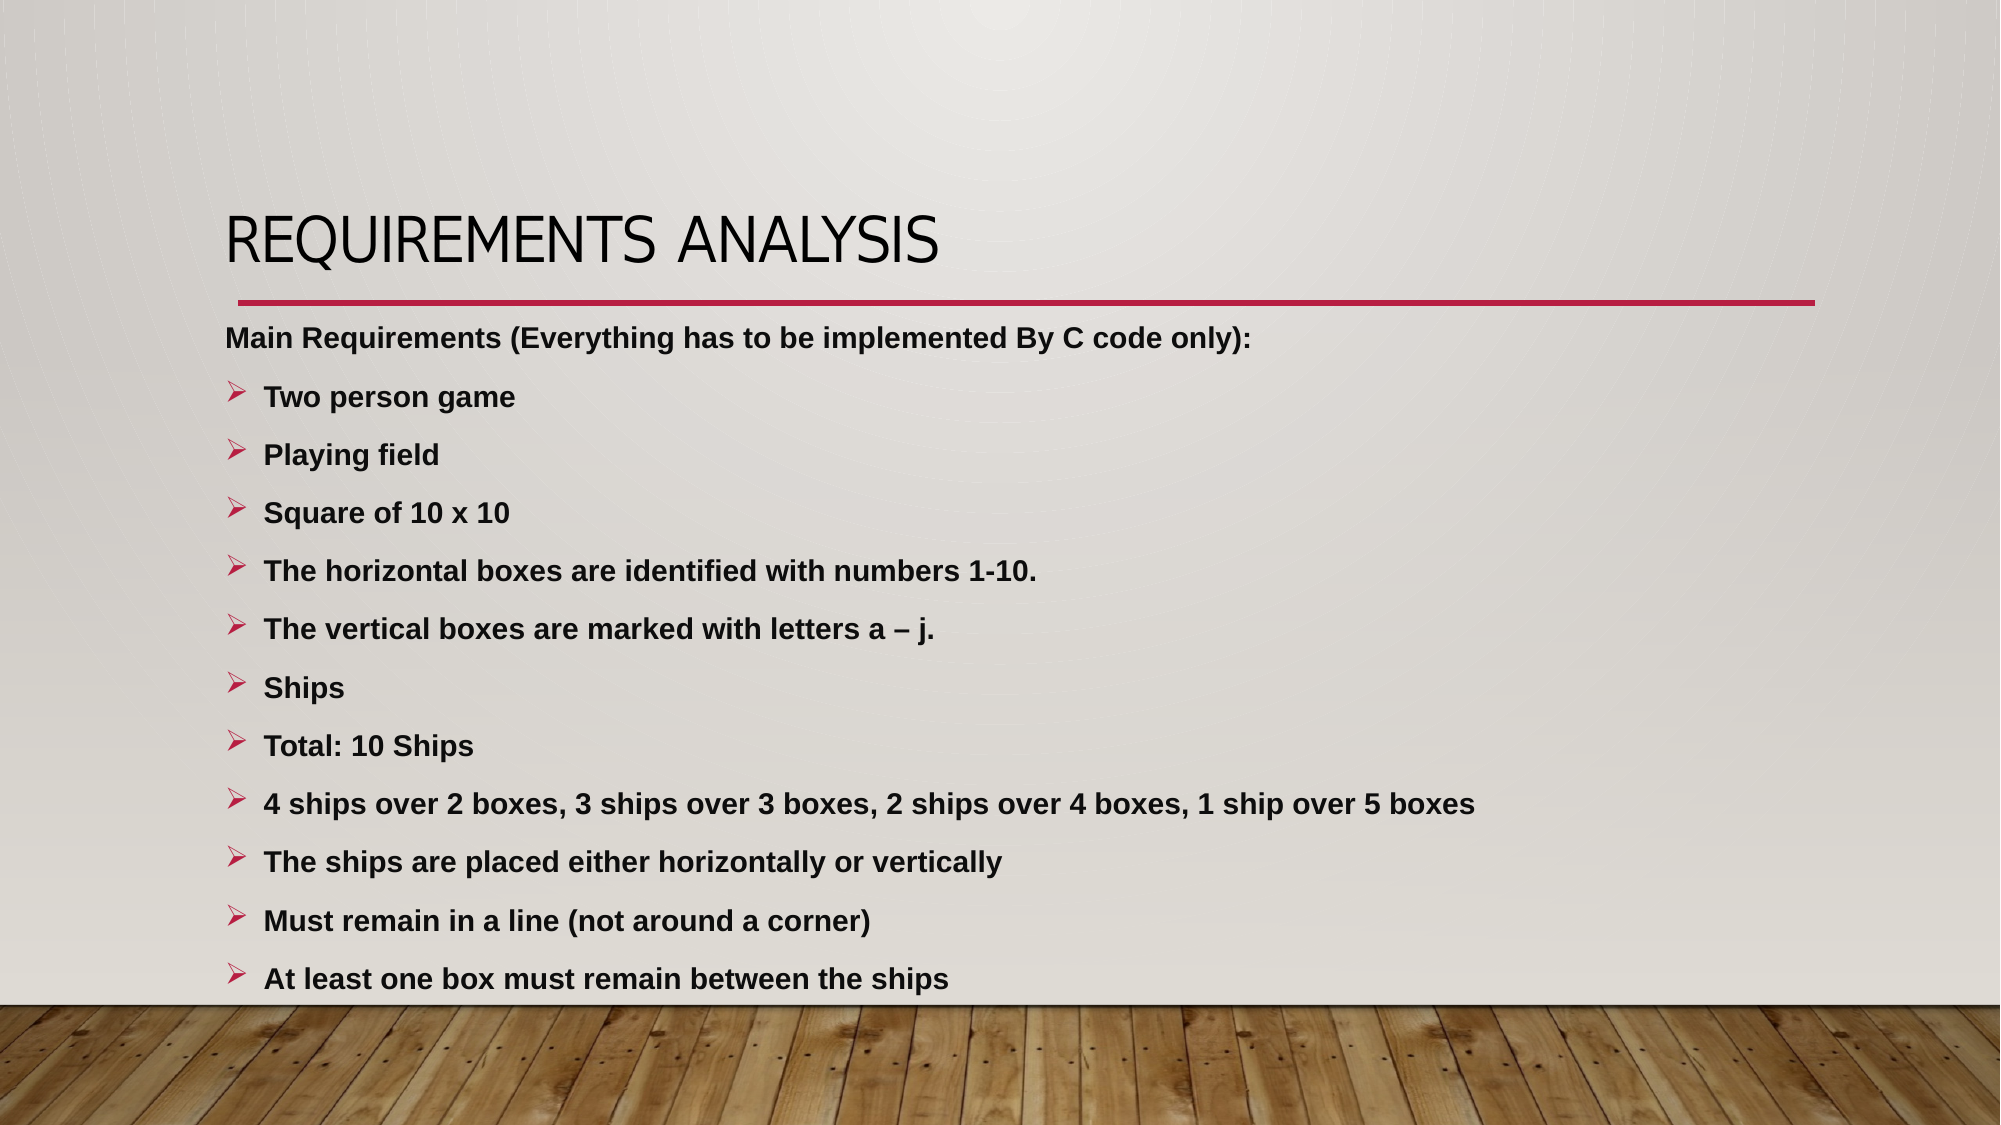

# Requirements Analysis
Main Requirements (Everything has to be implemented By C code only):
Two person game
Playing field
Square of 10 x 10
The horizontal boxes are identified with numbers 1-10.
The vertical boxes are marked with letters a – j.
Ships
Total: 10 Ships
4 ships over 2 boxes, 3 ships over 3 boxes, 2 ships over 4 boxes, 1 ship over 5 boxes
The ships are placed either horizontally or vertically
Must remain in a line (not around a corner)
At least one box must remain between the ships